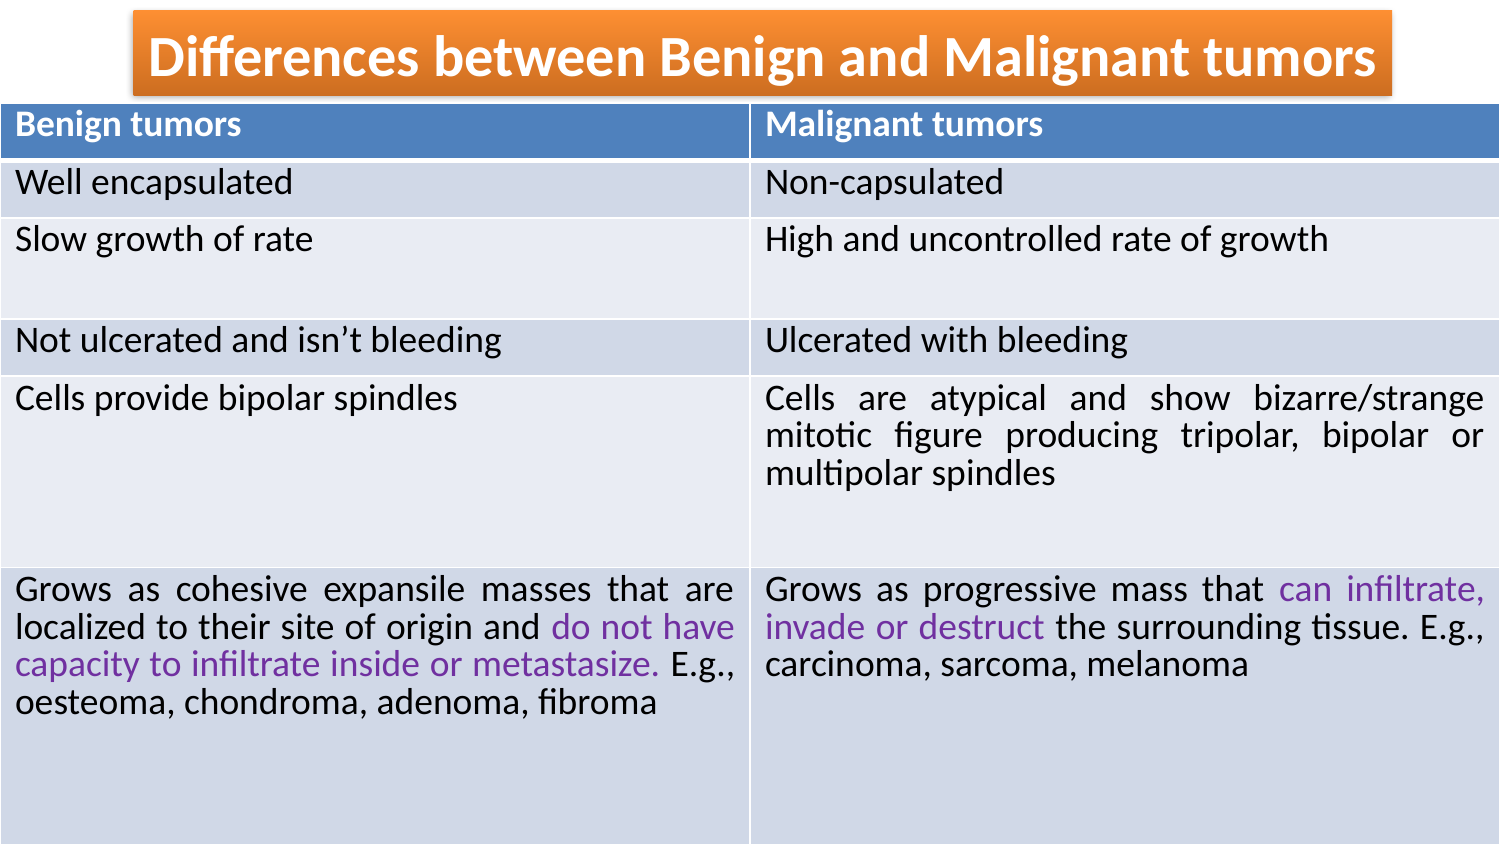

Differences between Benign and Malignant tumors
| Benign tumors | Malignant tumors |
| --- | --- |
| Well encapsulated | Non-capsulated |
| Slow growth of rate | High and uncontrolled rate of growth |
| Not ulcerated and isn’t bleeding | Ulcerated with bleeding |
| Cells provide bipolar spindles | Cells are atypical and show bizarre/strange mitotic figure producing tripolar, bipolar or multipolar spindles |
| Grows as cohesive expansile masses that are localized to their site of origin and do not have capacity to infiltrate inside or metastasize. E.g., oesteoma, chondroma, adenoma, fibroma | Grows as progressive mass that can infiltrate, invade or destruct the surrounding tissue. E.g., carcinoma, sarcoma, melanoma |